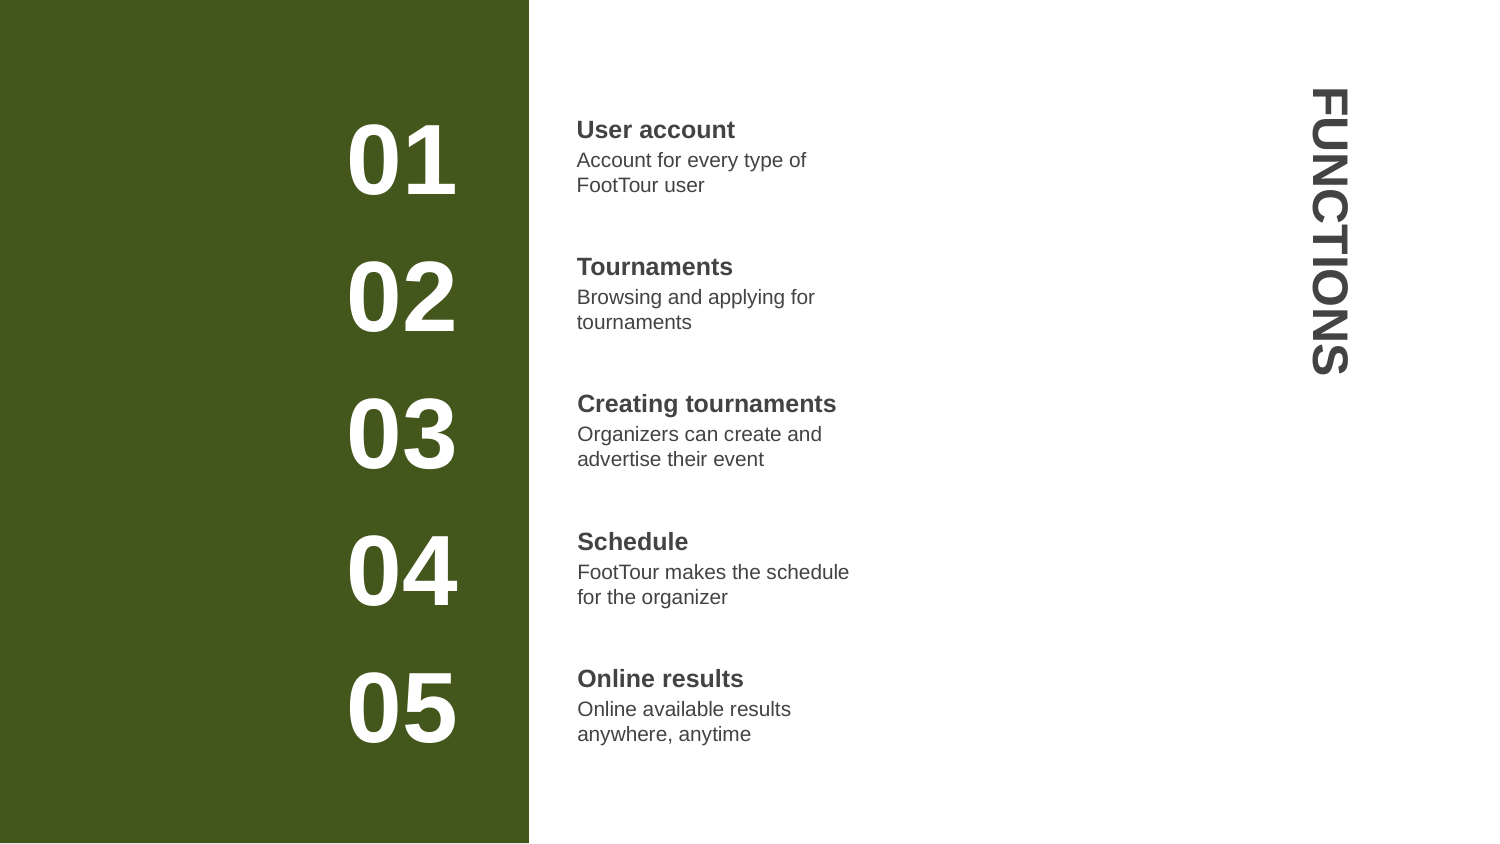

# User account
01
Account for every type of FootTour user

Tournaments
02
Browsing and applying for tournaments
FUNCTIONS
Creating tournaments
03
Organizers can create and advertise their event
Schedule
04
FootTour makes the schedule for the organizer
Online results
05
Online available results anywhere, anytime